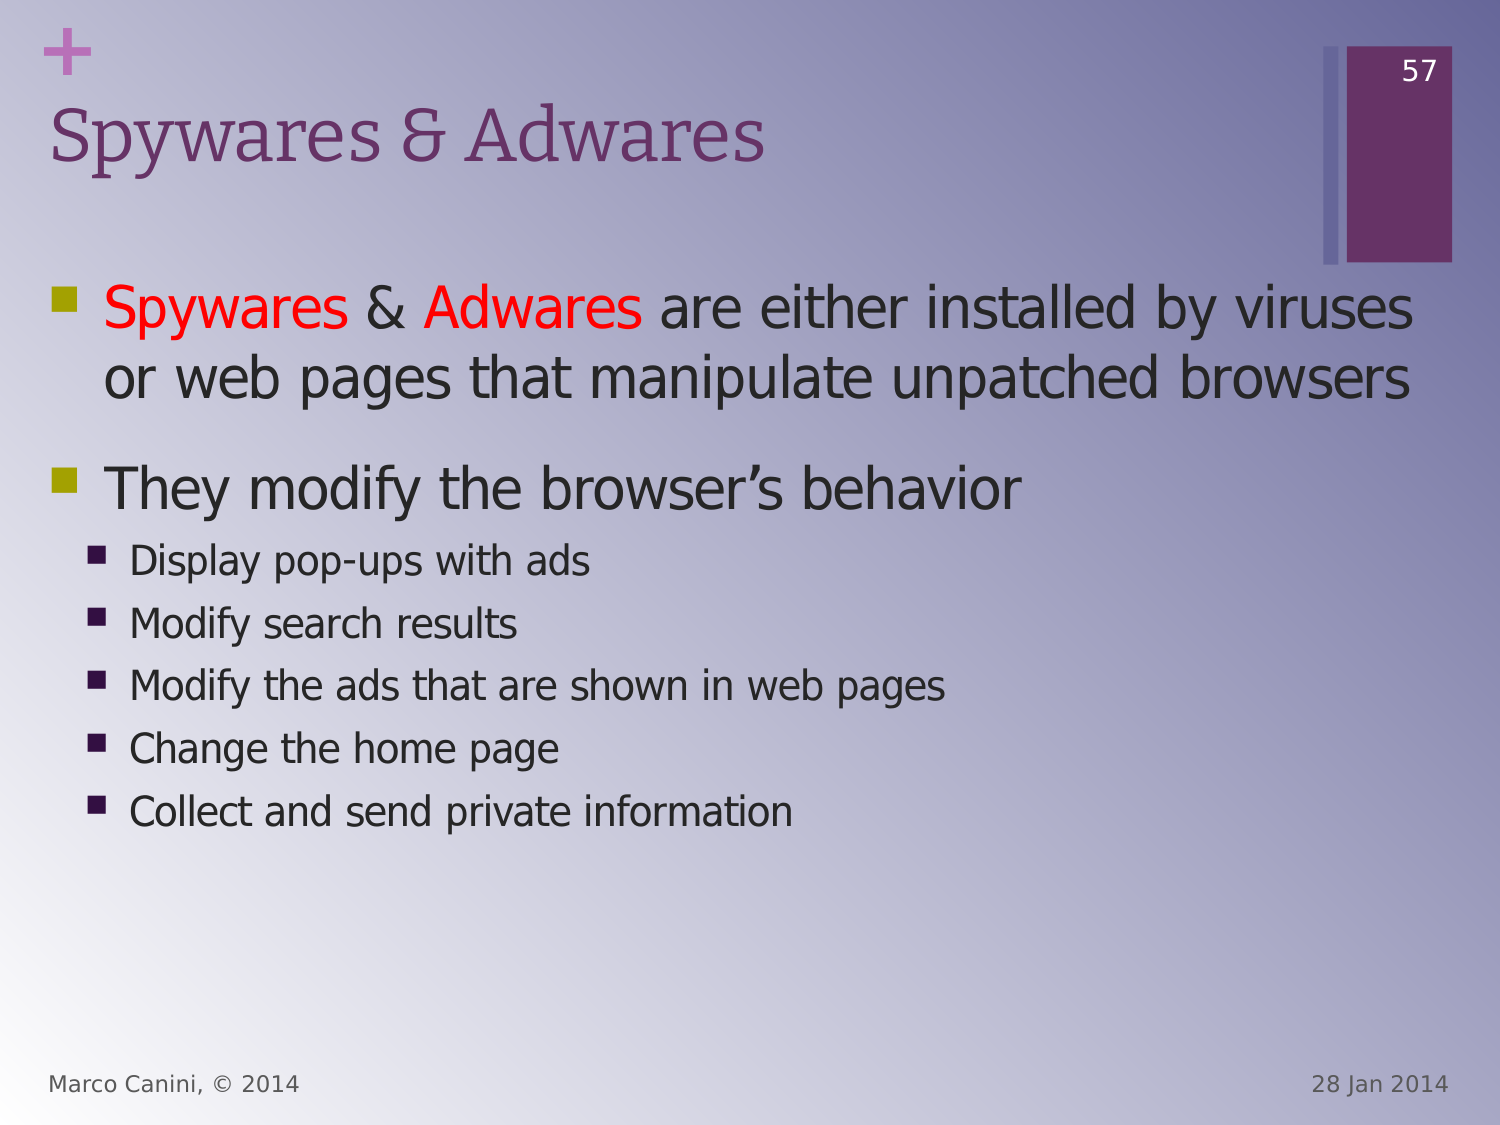

57
# Spywares & Adwares
Spywares & Adwares are either installed by viruses or web pages that manipulate unpatched browsers
They modify the browser’s behavior
Display pop-ups with ads
Modify search results
Modify the ads that are shown in web pages
Change the home page
Collect and send private information
Marco Canini, © 2014
28 Jan 2014